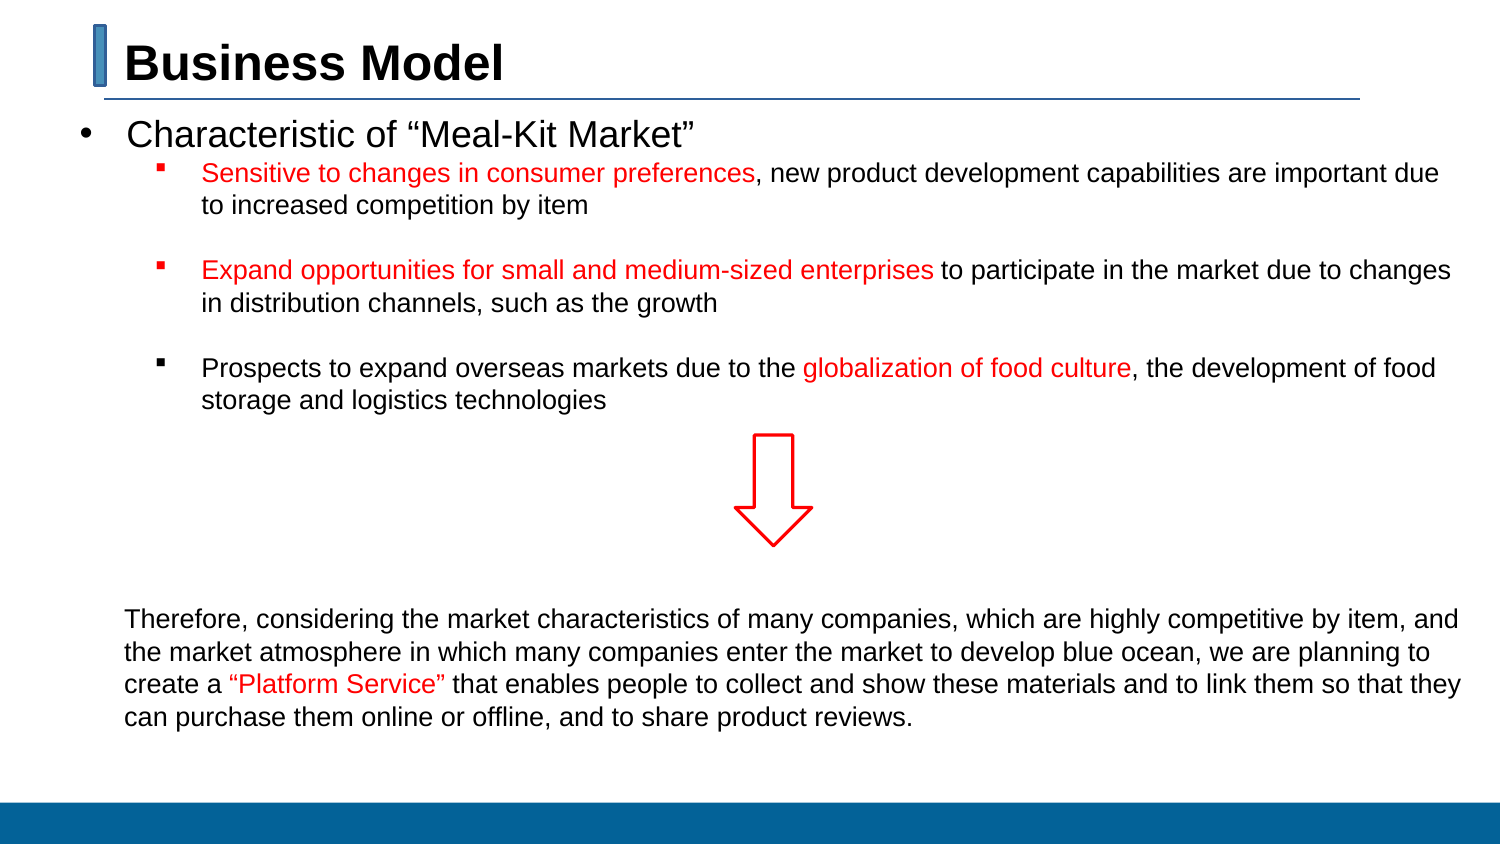

Business Model

Characteristic of “Meal-Kit Market”
Sensitive to changes in consumer preferences, new product development capabilities are important due to increased competition by item

Expand opportunities for small and medium-sized enterprises to participate in the market due to changes in distribution channels, such as the growth

Prospects to expand overseas markets due to the globalization of food culture, the development of food storage and logistics technologies

Therefore, considering the market characteristics of many companies, which are highly competitive by item, and the market atmosphere in which many companies enter the market to develop blue ocean, we are planning to create a “Platform Service” that enables people to collect and show these materials and to link them so that they can purchase them online or offline, and to share product reviews.